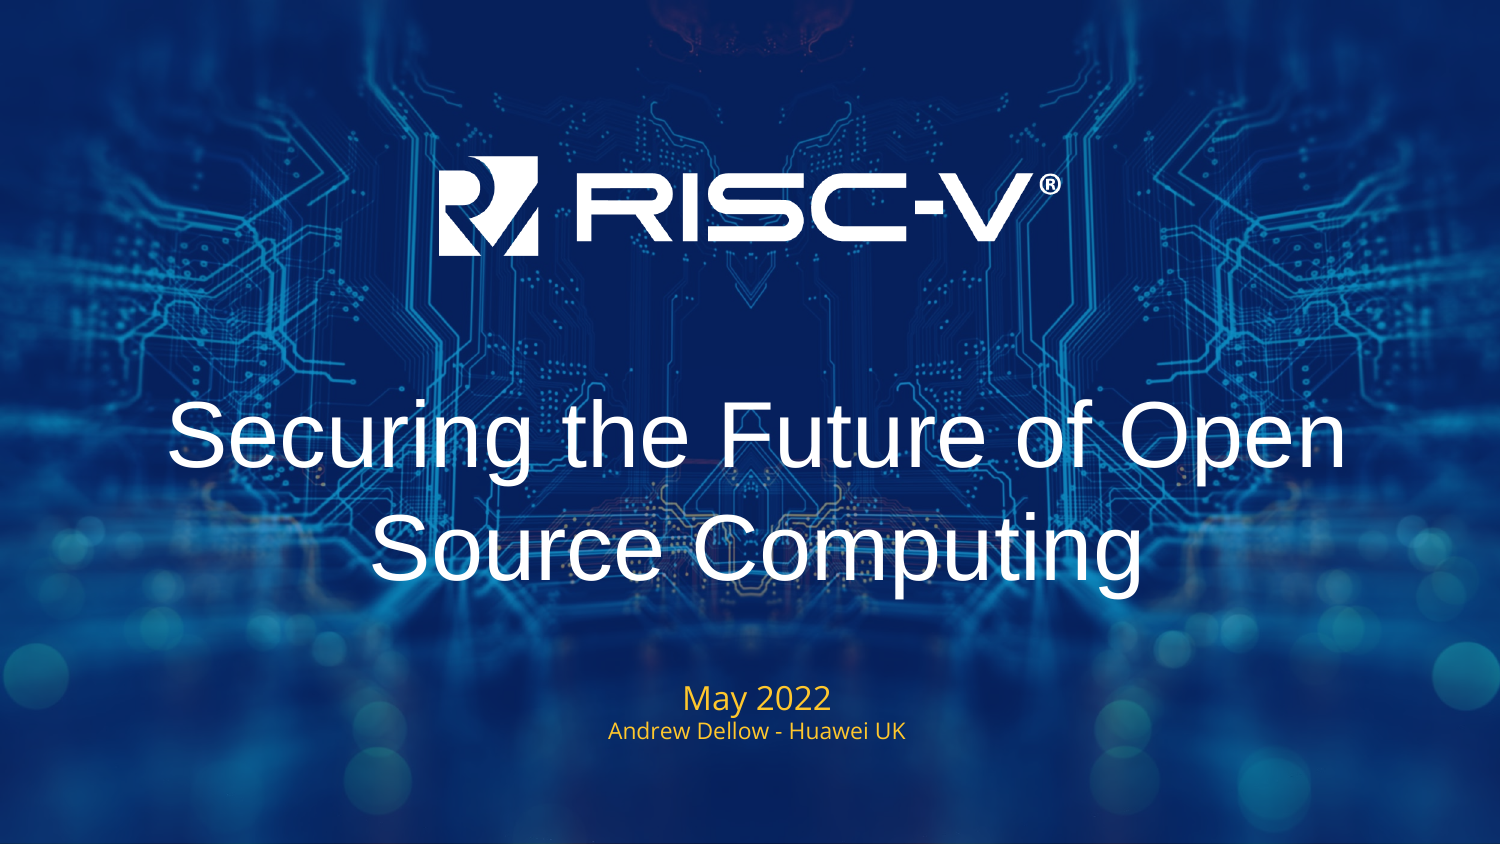

# Securing the Future of Open Source Computing
May 2022
Andrew Dellow - Huawei UK